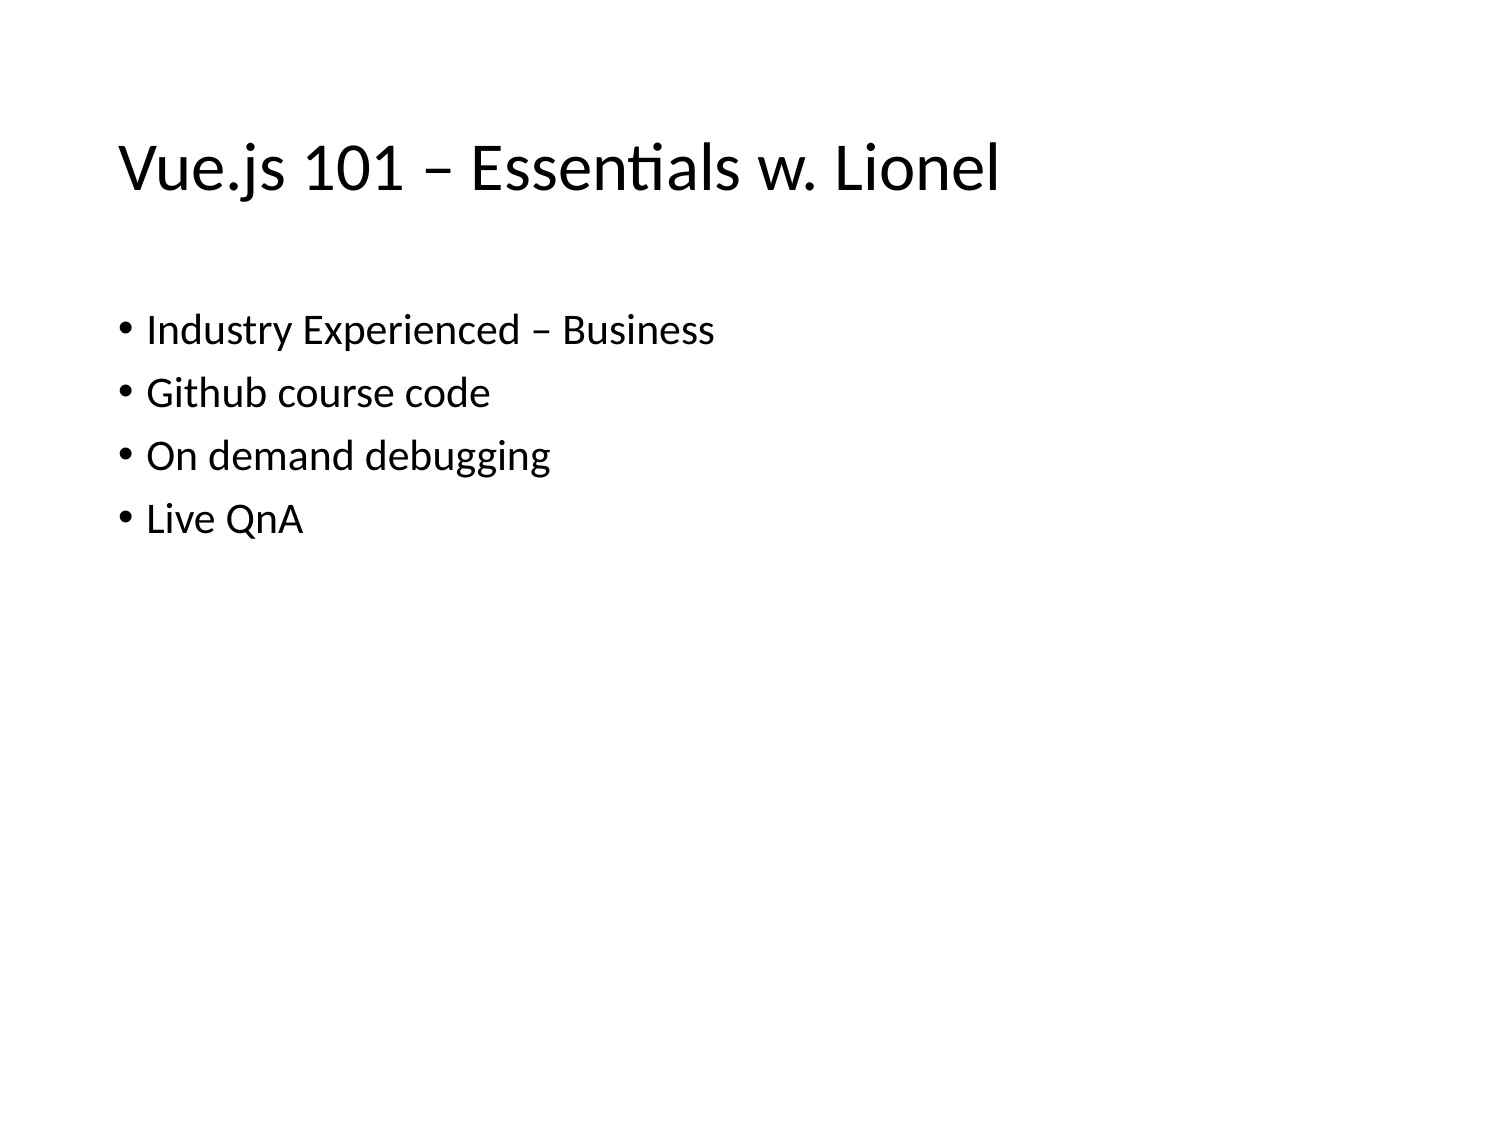

# Vue.js 101 – Essentials w. Lionel
Industry Experienced – Business
Github course code
On demand debugging
Live QnA